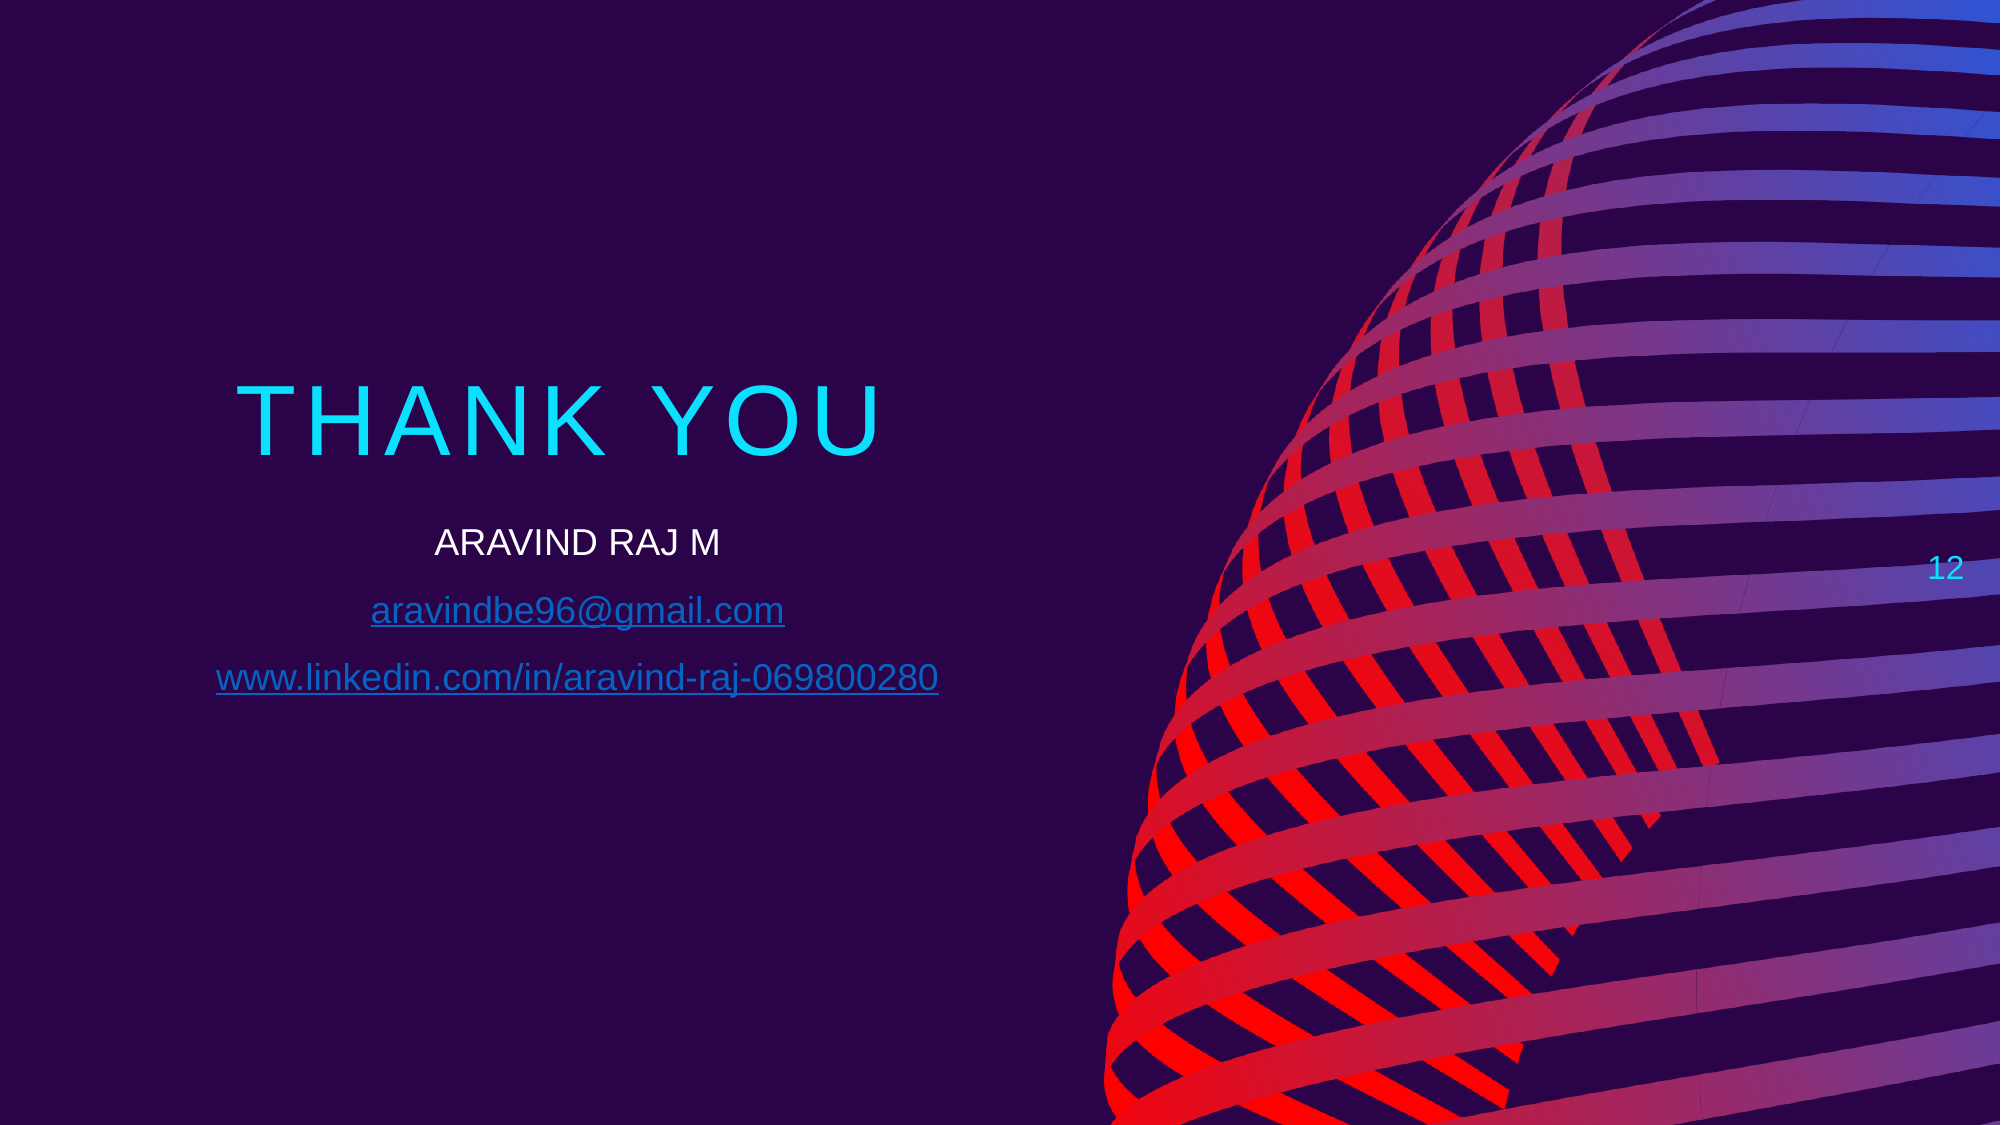

# Thank you
ARAVIND RAJ M
aravindbe96@gmail.com
www.linkedin.com/in/aravind-raj-069800280

12